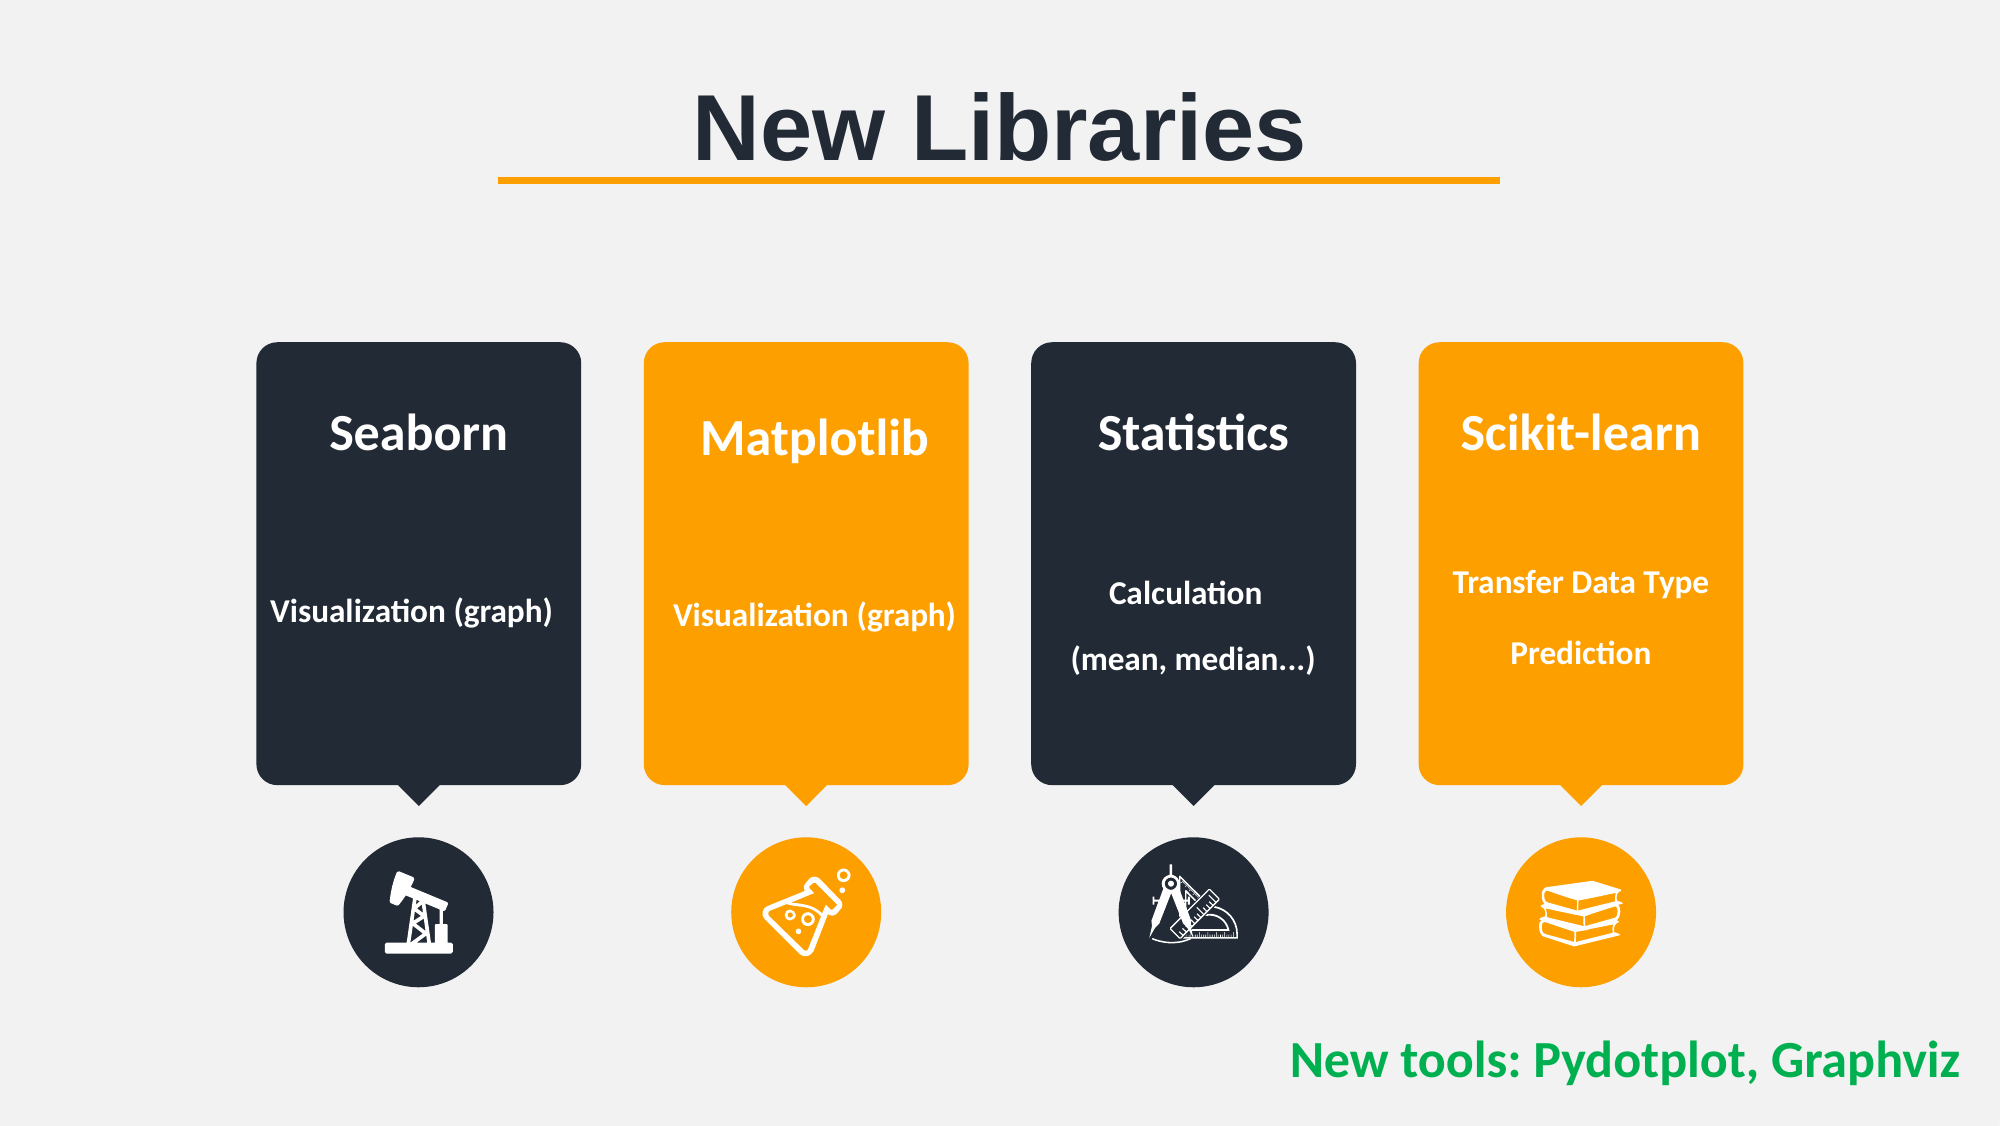

New Libraries

Seaborn
Statistics
Scikit-learn
Matplotlib
Transfer Data Type
Prediction
Calculation
(mean, median...)
Visualization (graph)
Visualization (graph)

New tools: Pydotplot, Graphviz